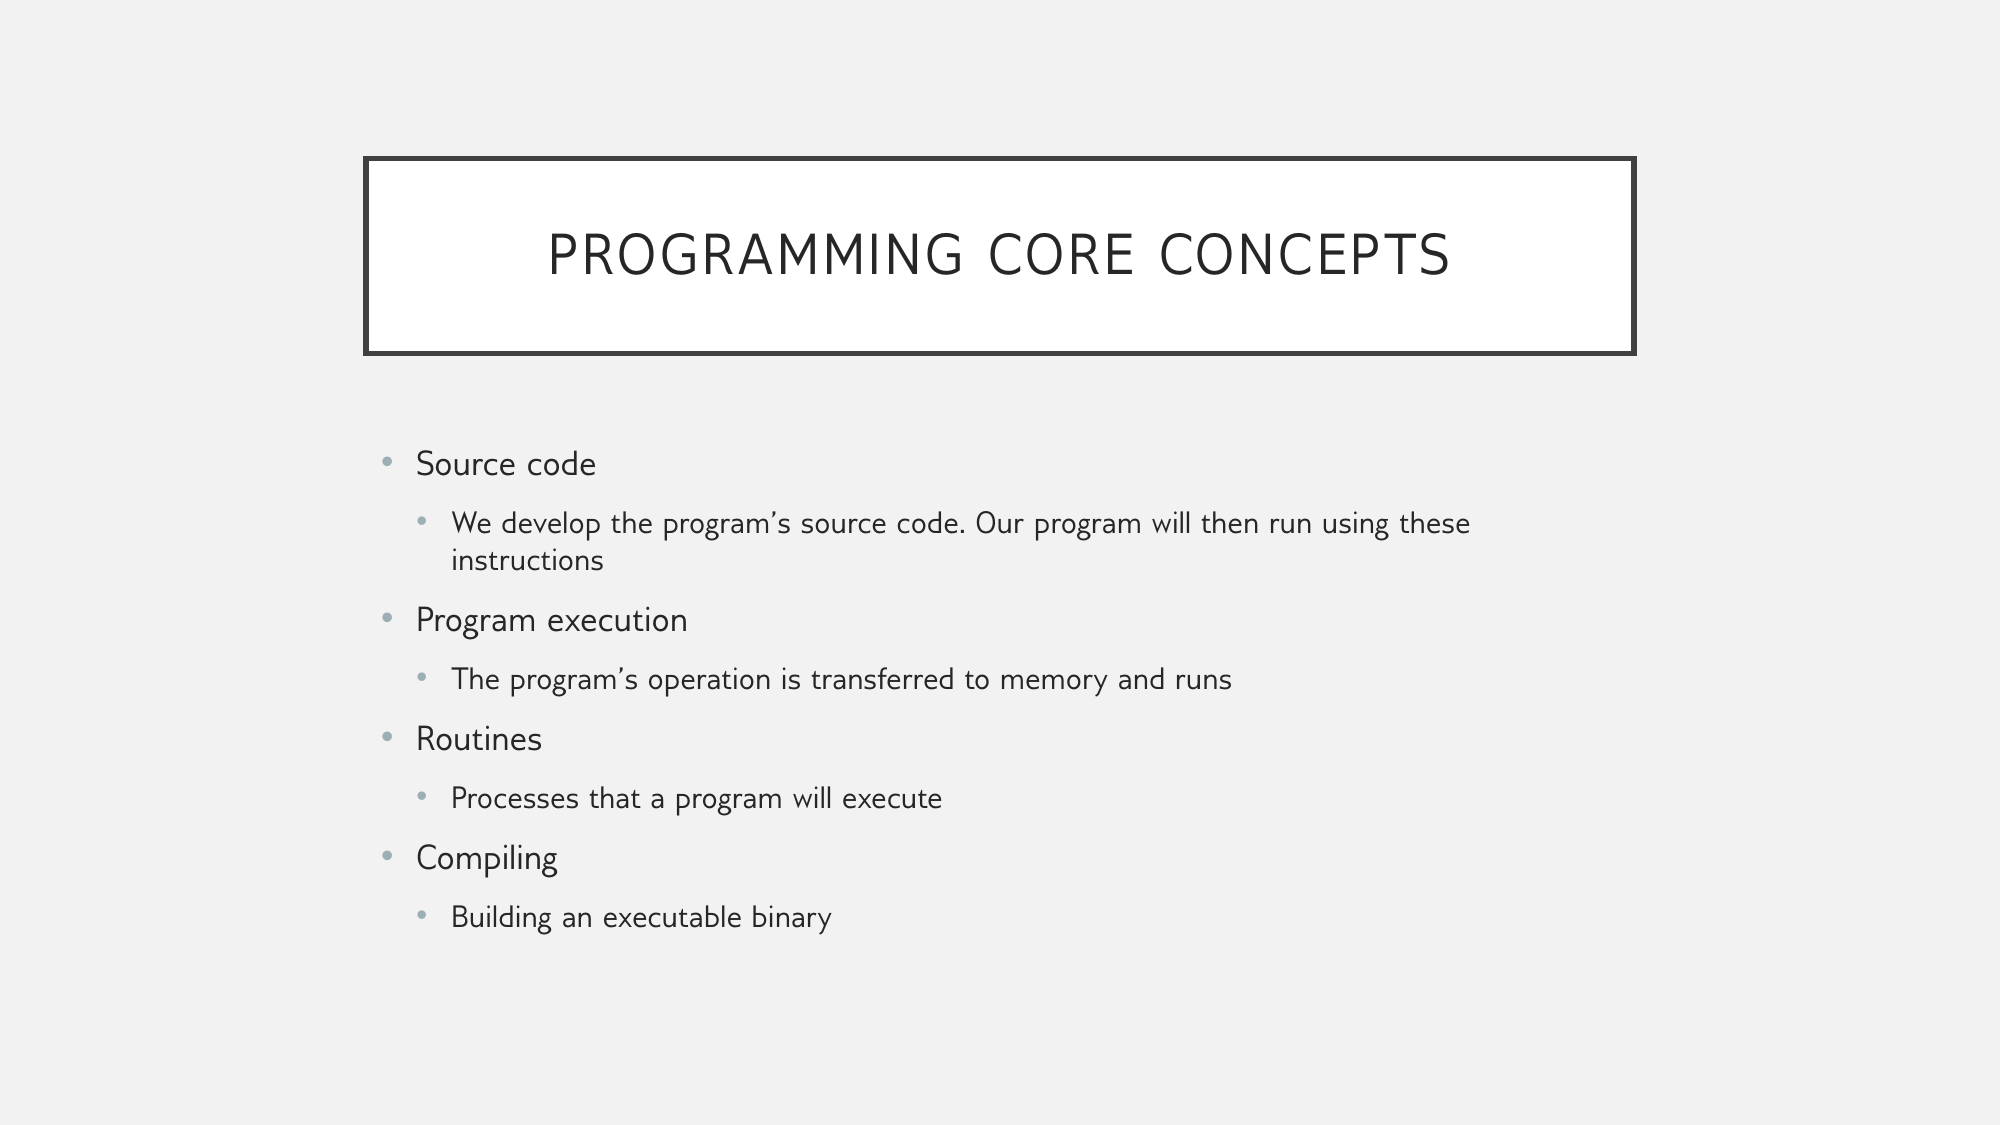

# Programming Core Concepts
Source code
We develop the program’s source code. Our program will then run using these instructions
Program execution
The program’s operation is transferred to memory and runs
Routines
Processes that a program will execute
Compiling
Building an executable binary